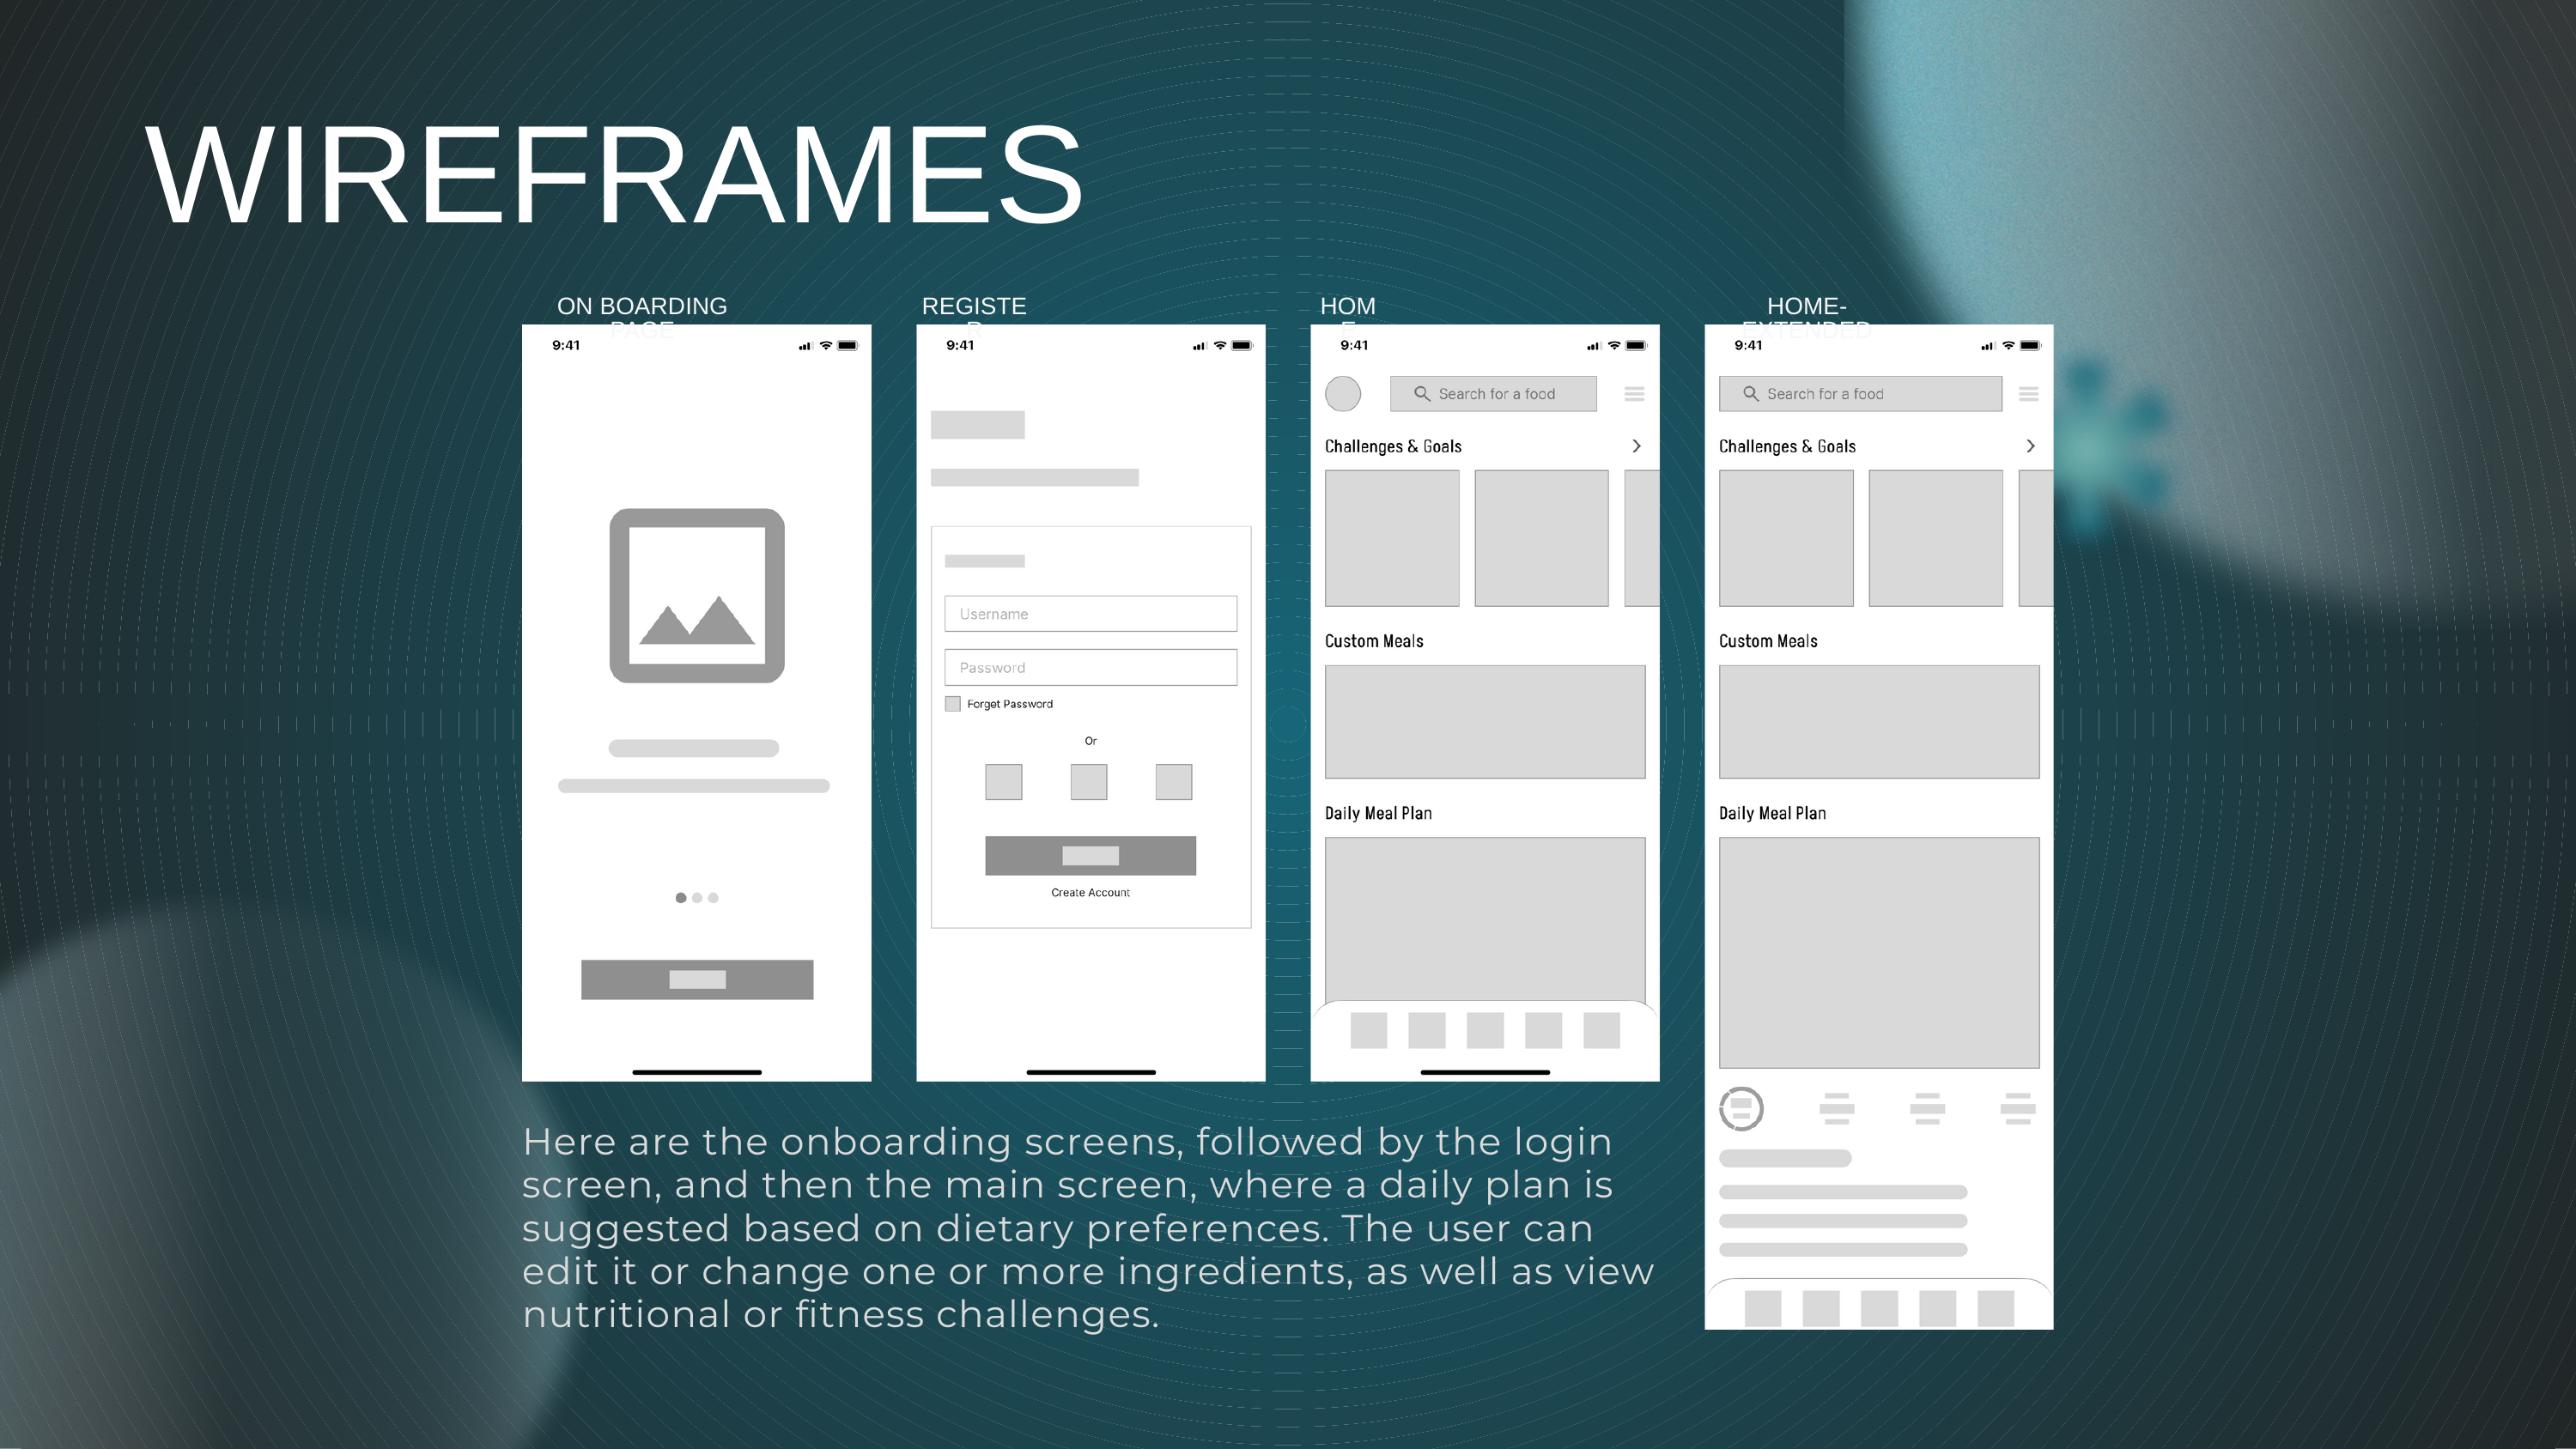

WIREFRAMES
ON BOARDING PAGE
REGISTER
HOME
HOME-EXTENDED

Here are the onboarding screens, followed by the login screen, and then the main screen, where a daily plan is suggested based on dietary preferences. The user can edit it or change one or more ingredients, as well as view nutritional or fitness challenges.